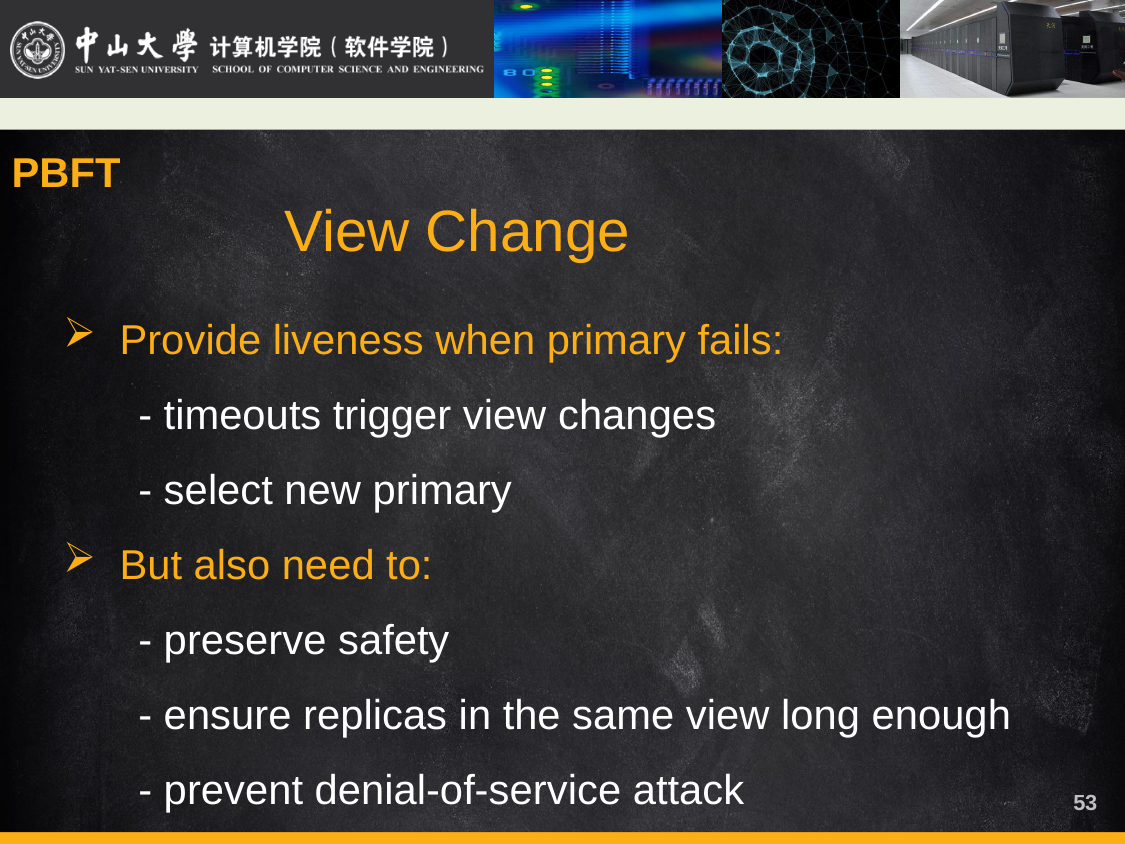

PBFT
View Change
Provide liveness when primary fails:
- timeouts trigger view changes
- select new primary
But also need to:
- preserve safety
- ensure replicas in the same view long enough
- prevent denial-of-service attack